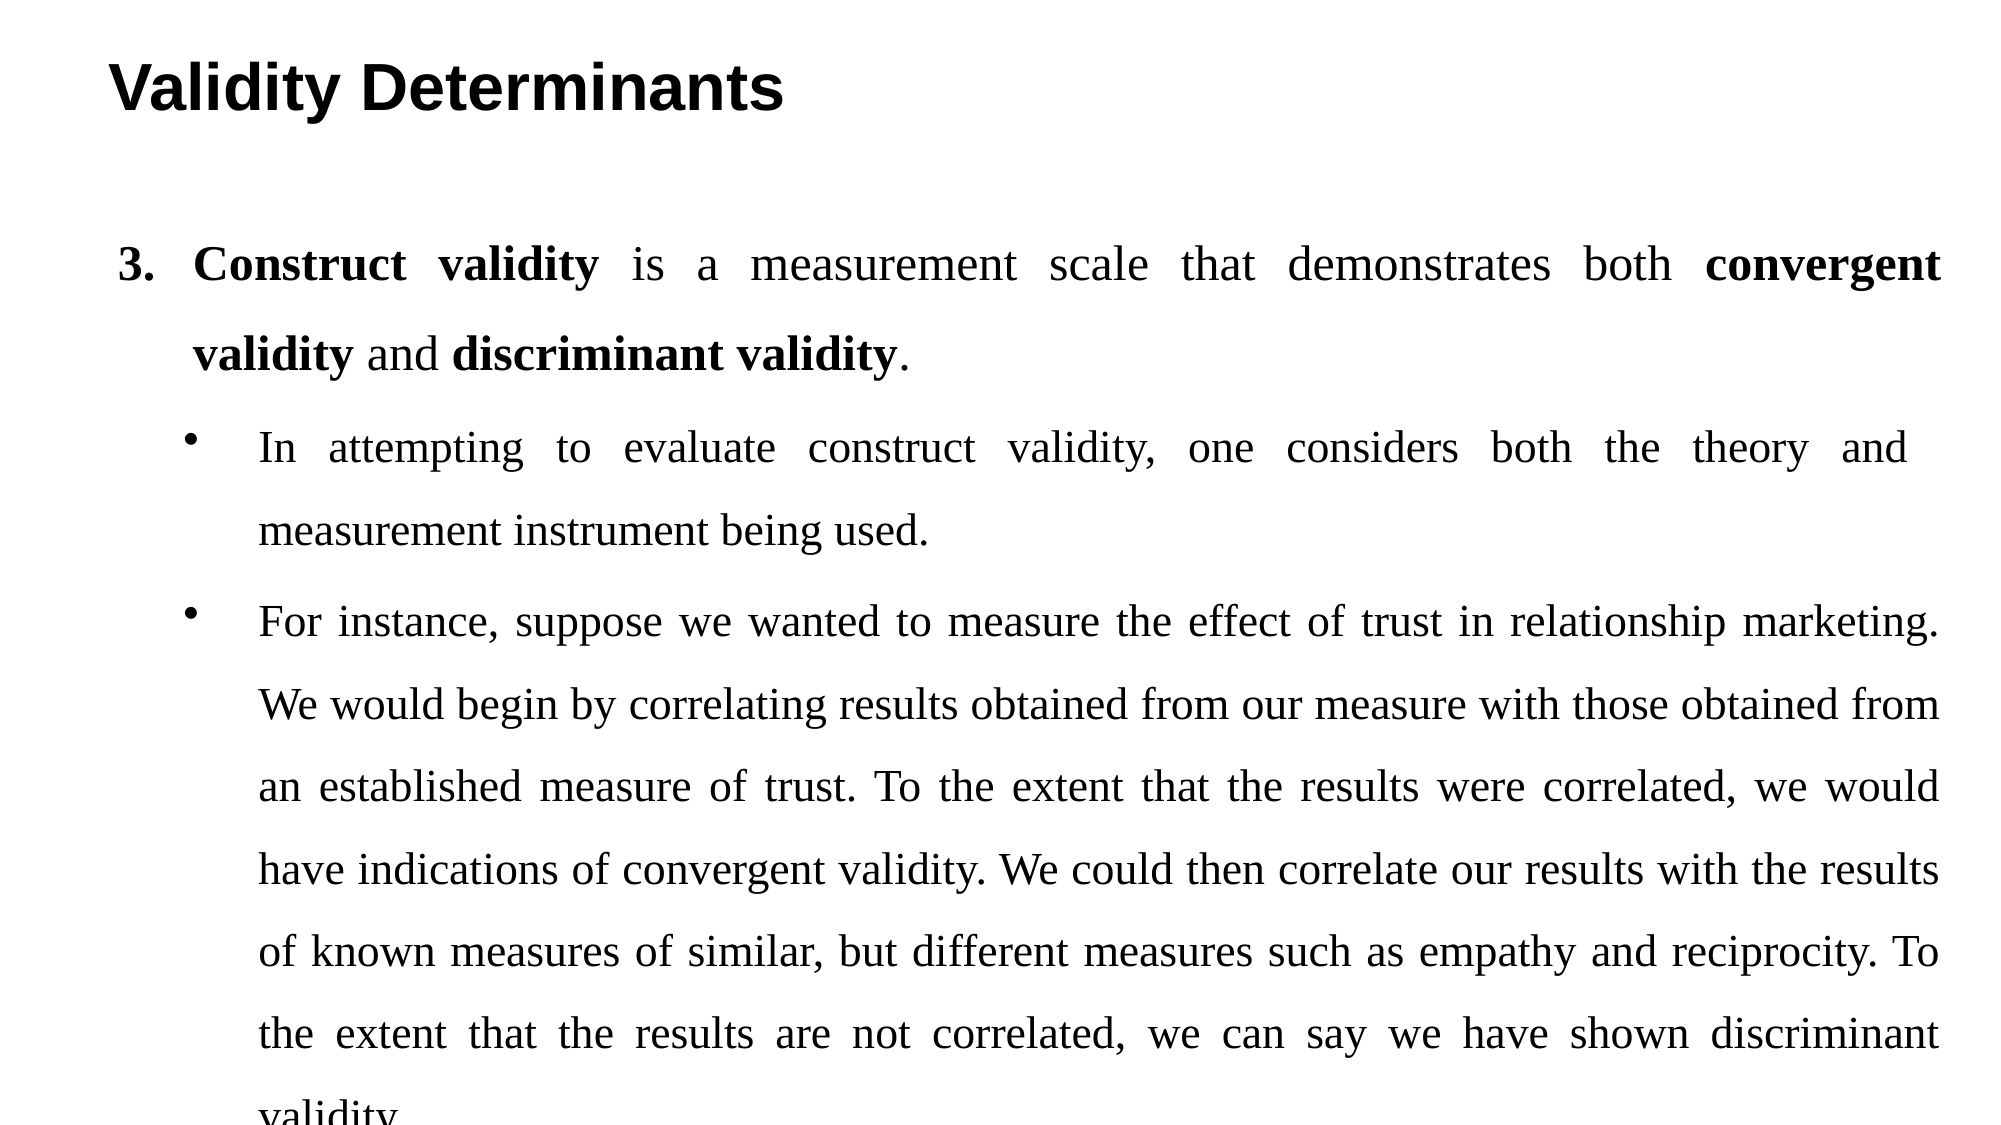

# Validity Determinants
Construct validity is a measurement scale that demonstrates both convergent validity and discriminant validity.
In attempting to evaluate construct validity, one considers both the theory and  measurement instrument being used.
For instance, suppose we wanted to measure the effect of trust in relationship marketing. We would begin by correlating results obtained from our measure with those obtained from an established measure of trust. To the extent that the results were correlated, we would have indications of convergent validity. We could then correlate our results with the results of known measures of similar, but different measures such as empathy and reciprocity. To the extent that the results are not correlated, we can say we have shown discriminant validity.
11-31